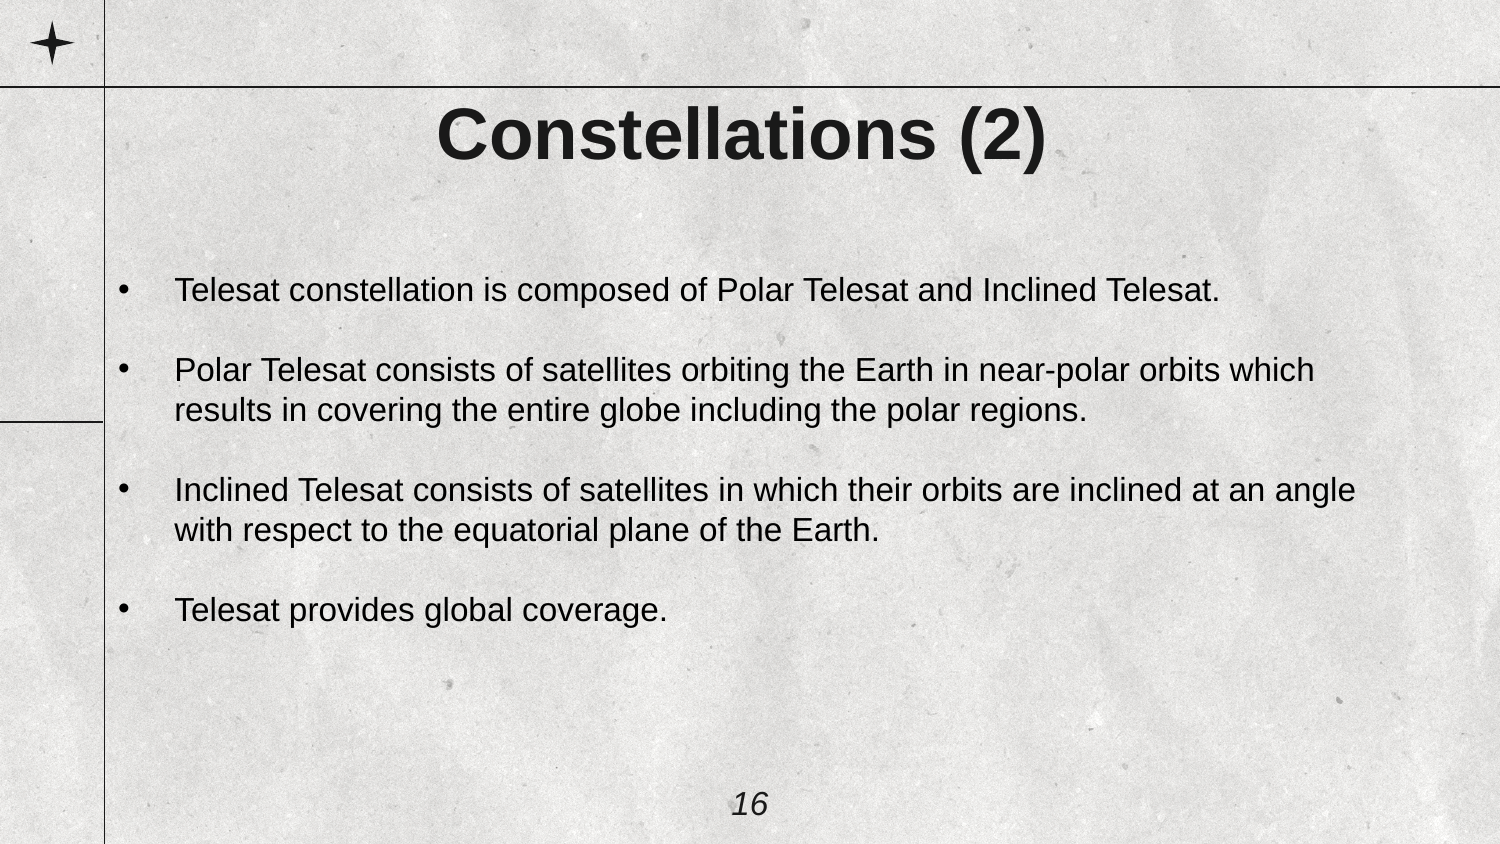

# Constellations (2)
Telesat constellation is composed of Polar Telesat and Inclined Telesat.

Polar Telesat consists of satellites orbiting the Earth in near-polar orbits which results in covering the entire globe including the polar regions.

Inclined Telesat consists of satellites in which their orbits are inclined at an angle with respect to the equatorial plane of the Earth.

Telesat provides global coverage.

16